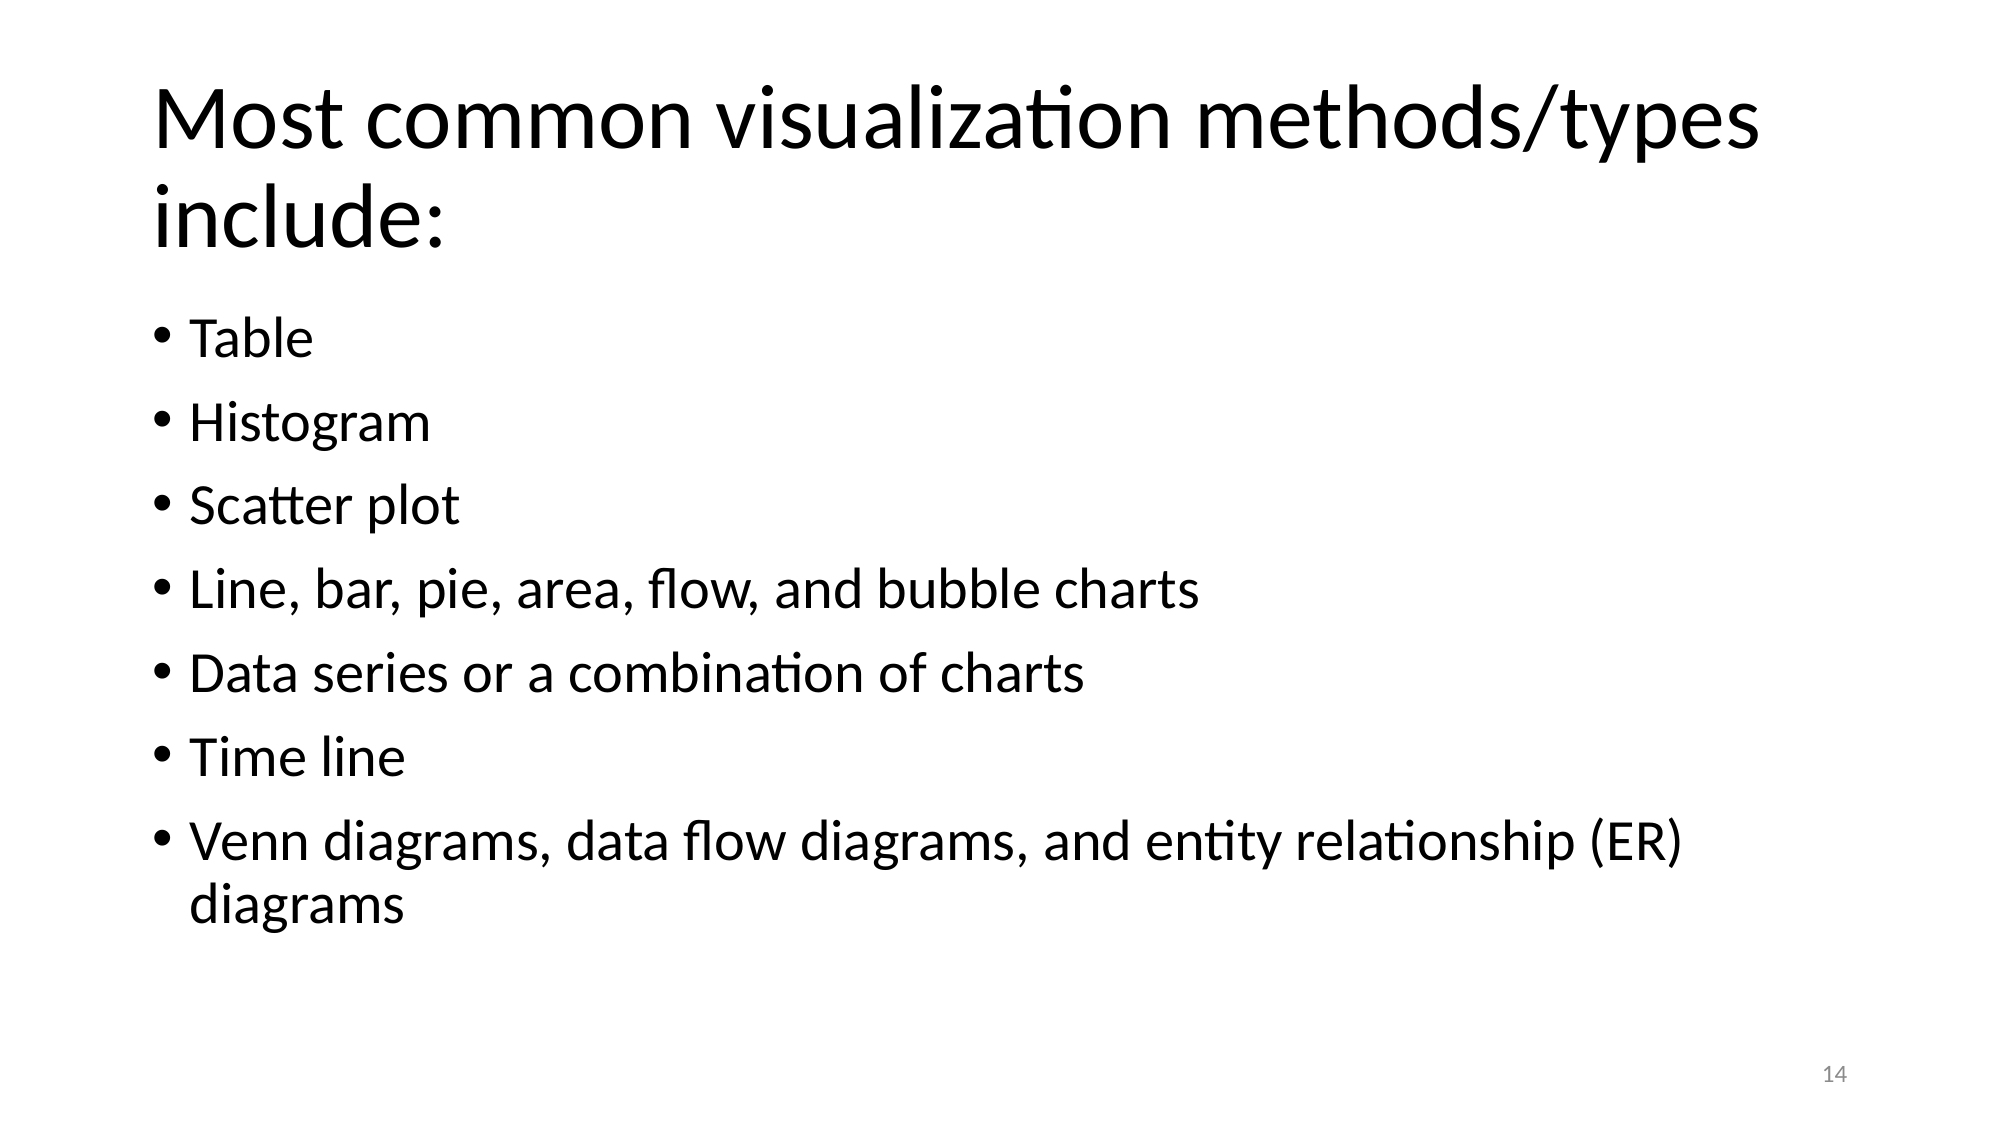

# Most common visualization methods/types include:
Table
Histogram
Scatter plot
Line, bar, pie, area, flow, and bubble charts
Data series or a combination of charts
Time line
Venn diagrams, data flow diagrams, and entity relationship (ER) diagrams
14